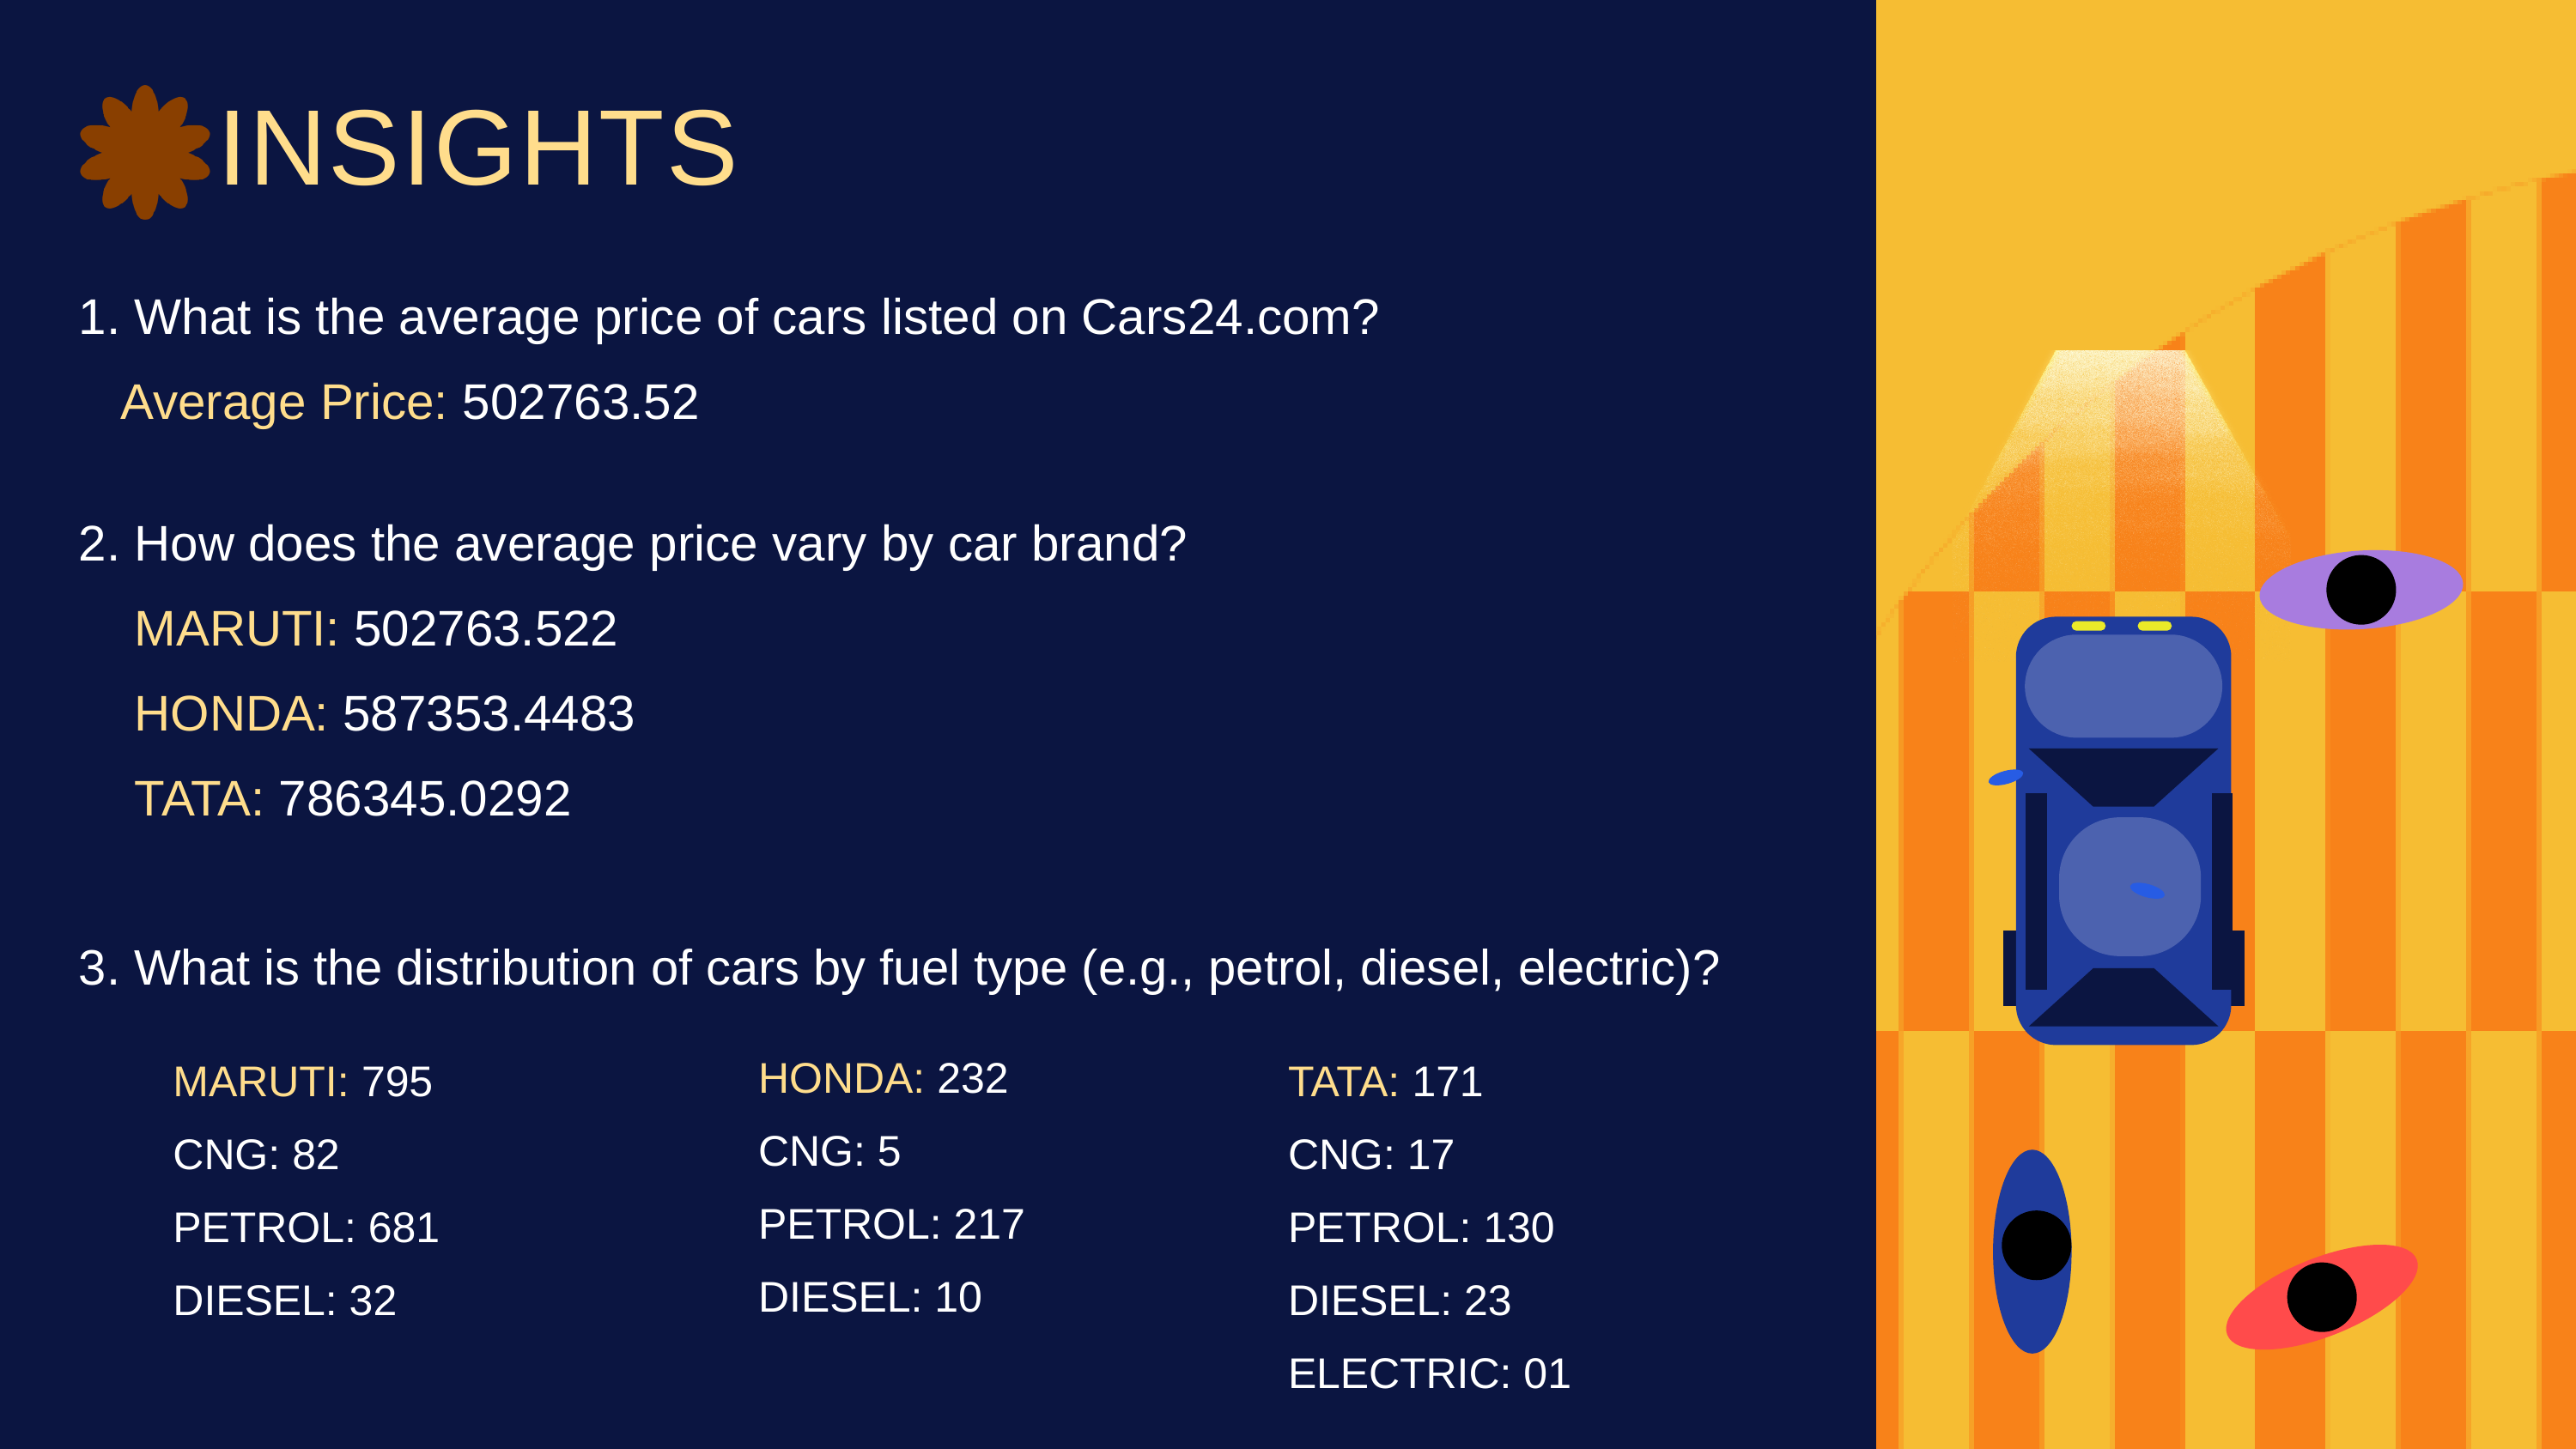

INSIGHTS

1. What is the average price of cars listed on Cars24.com?
   Average Price: 502763.52

2. How does the average price vary by car brand?
    MARUTI: 502763.522
    HONDA: 587353.4483
    TATA: 786345.0292

3. What is the distribution of cars by fuel type (e.g., petrol, diesel, electric)?

HONDA: 232
CNG: 5
PETROL: 217
DIESEL: 10
MARUTI: 795
CNG: 82
PETROL: 681
DIESEL: 32

TATA: 171
CNG: 17
PETROL: 130
DIESEL: 23
ELECTRIC: 01